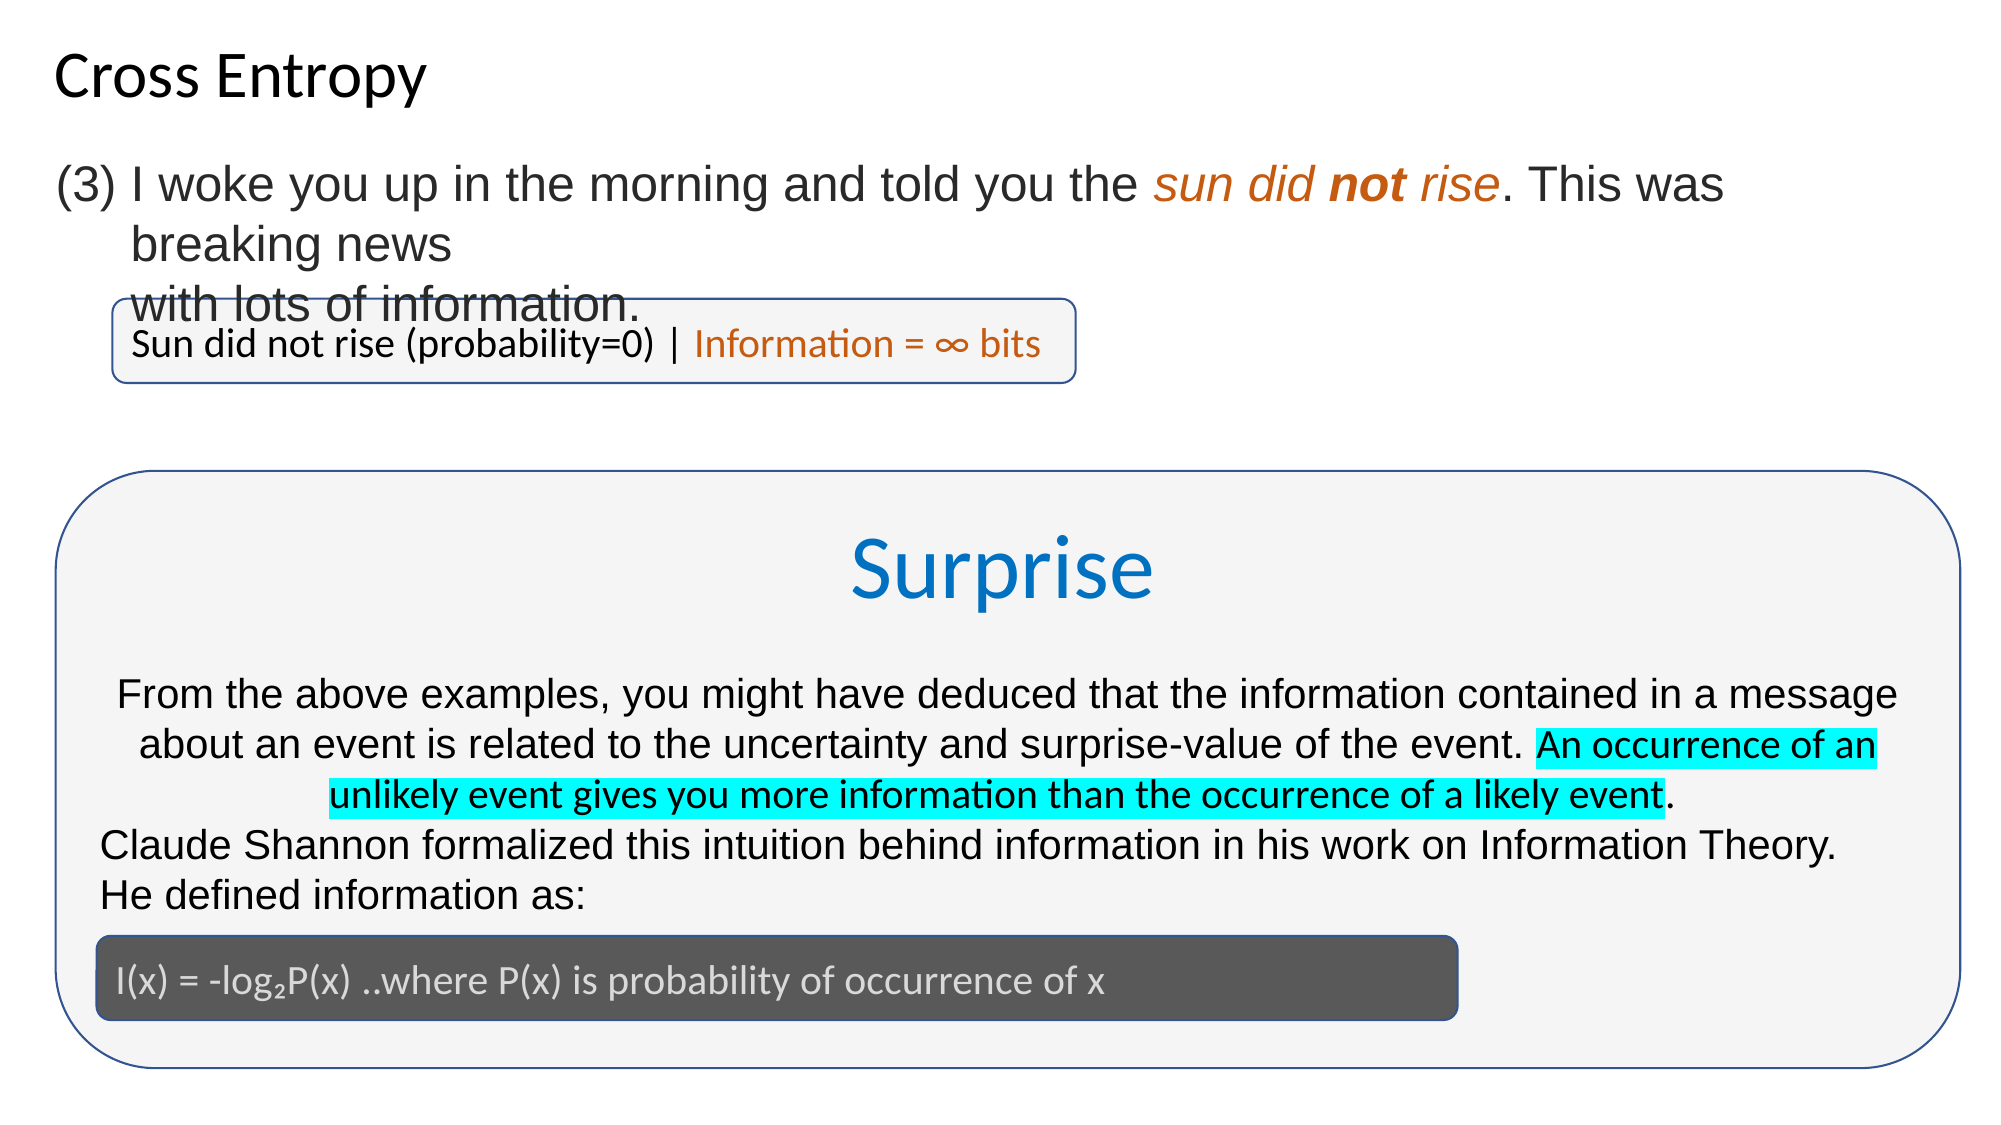

# Cross Entropy

I woke you up in the morning and told you the sun did not rise. This was breaking news
with lots of information.

Sun did not rise (probability=0) | Information = ∞ bits

Surprise

From the above examples, you might have deduced that the information contained in a message about an event is related to the uncertainty and surprise-value of the event. An occurrence of an unlikely event gives you more information than the occurrence of a likely event.
Claude Shannon formalized this intuition behind information in his work on Information Theory.
He defined information as:
I(x) = -log₂P(x) ..where P(x) is probability of occurrence of x